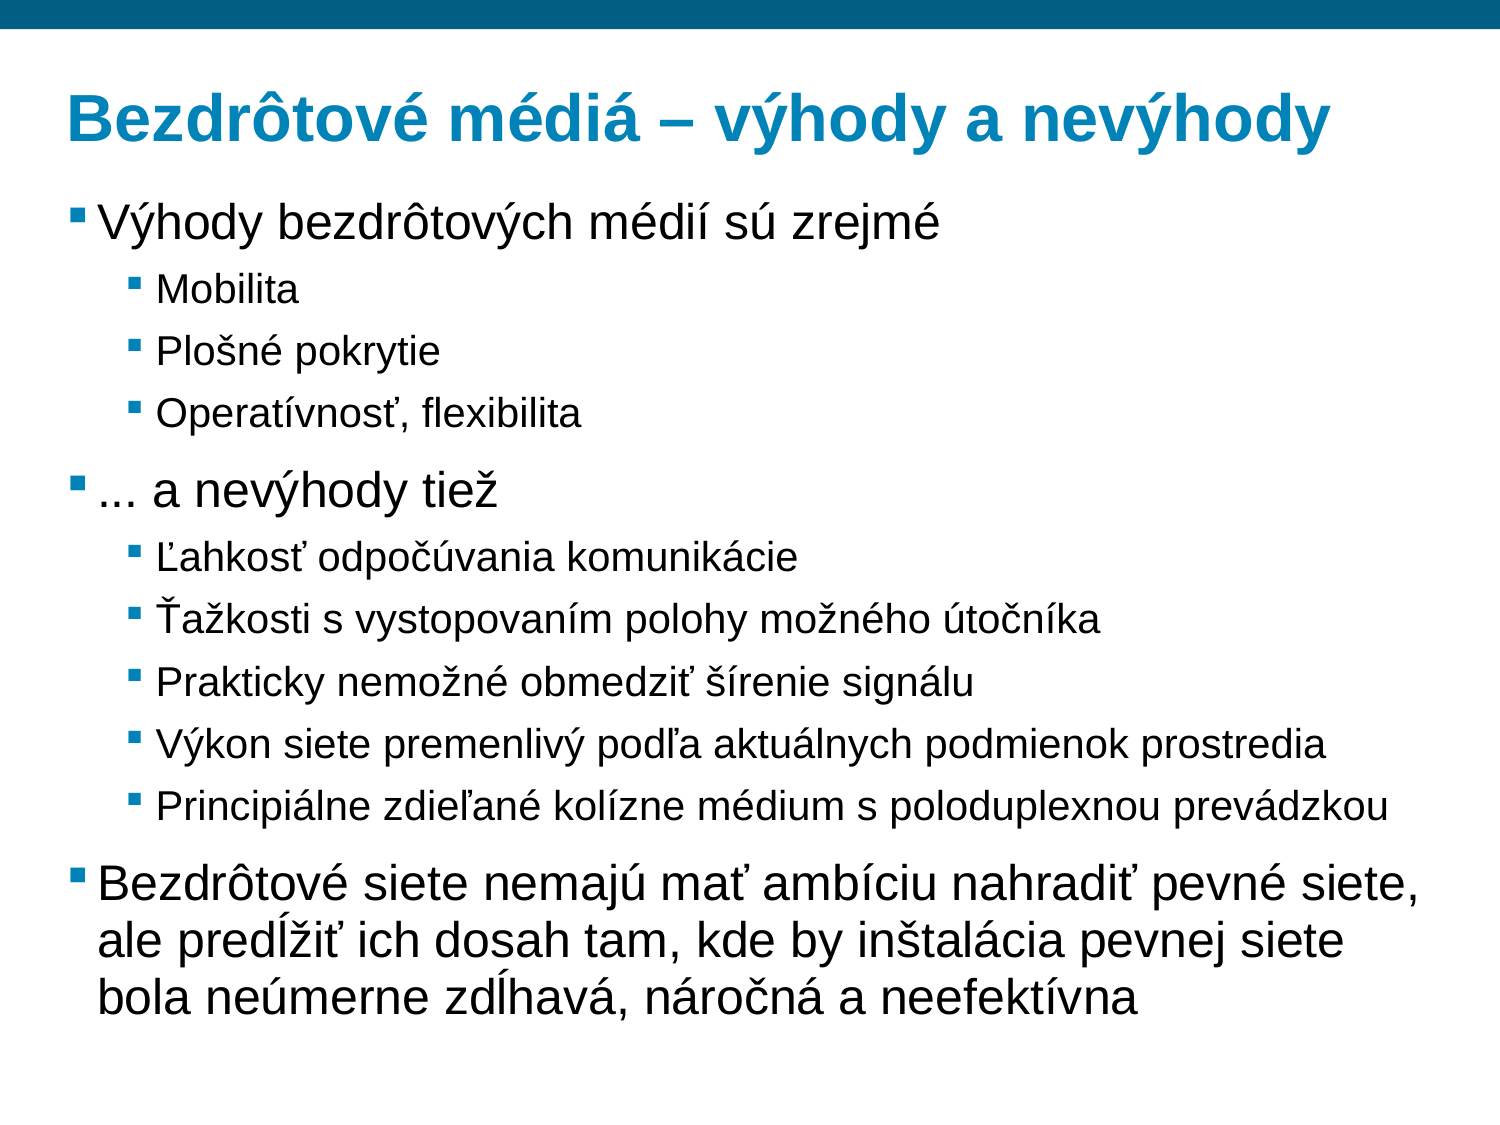

# Bezdrôtové médiá – výhody a nevýhody
Výhody bezdrôtových médií sú zrejmé
Mobilita
Plošné pokrytie
Operatívnosť, flexibilita
... a nevýhody tiež
Ľahkosť odpočúvania komunikácie
Ťažkosti s vystopovaním polohy možného útočníka
Prakticky nemožné obmedziť šírenie signálu
Výkon siete premenlivý podľa aktuálnych podmienok prostredia
Principiálne zdieľané kolízne médium s poloduplexnou prevádzkou
Bezdrôtové siete nemajú mať ambíciu nahradiť pevné siete, ale predĺžiť ich dosah tam, kde by inštalácia pevnej siete bola neúmerne zdĺhavá, náročná a neefektívna